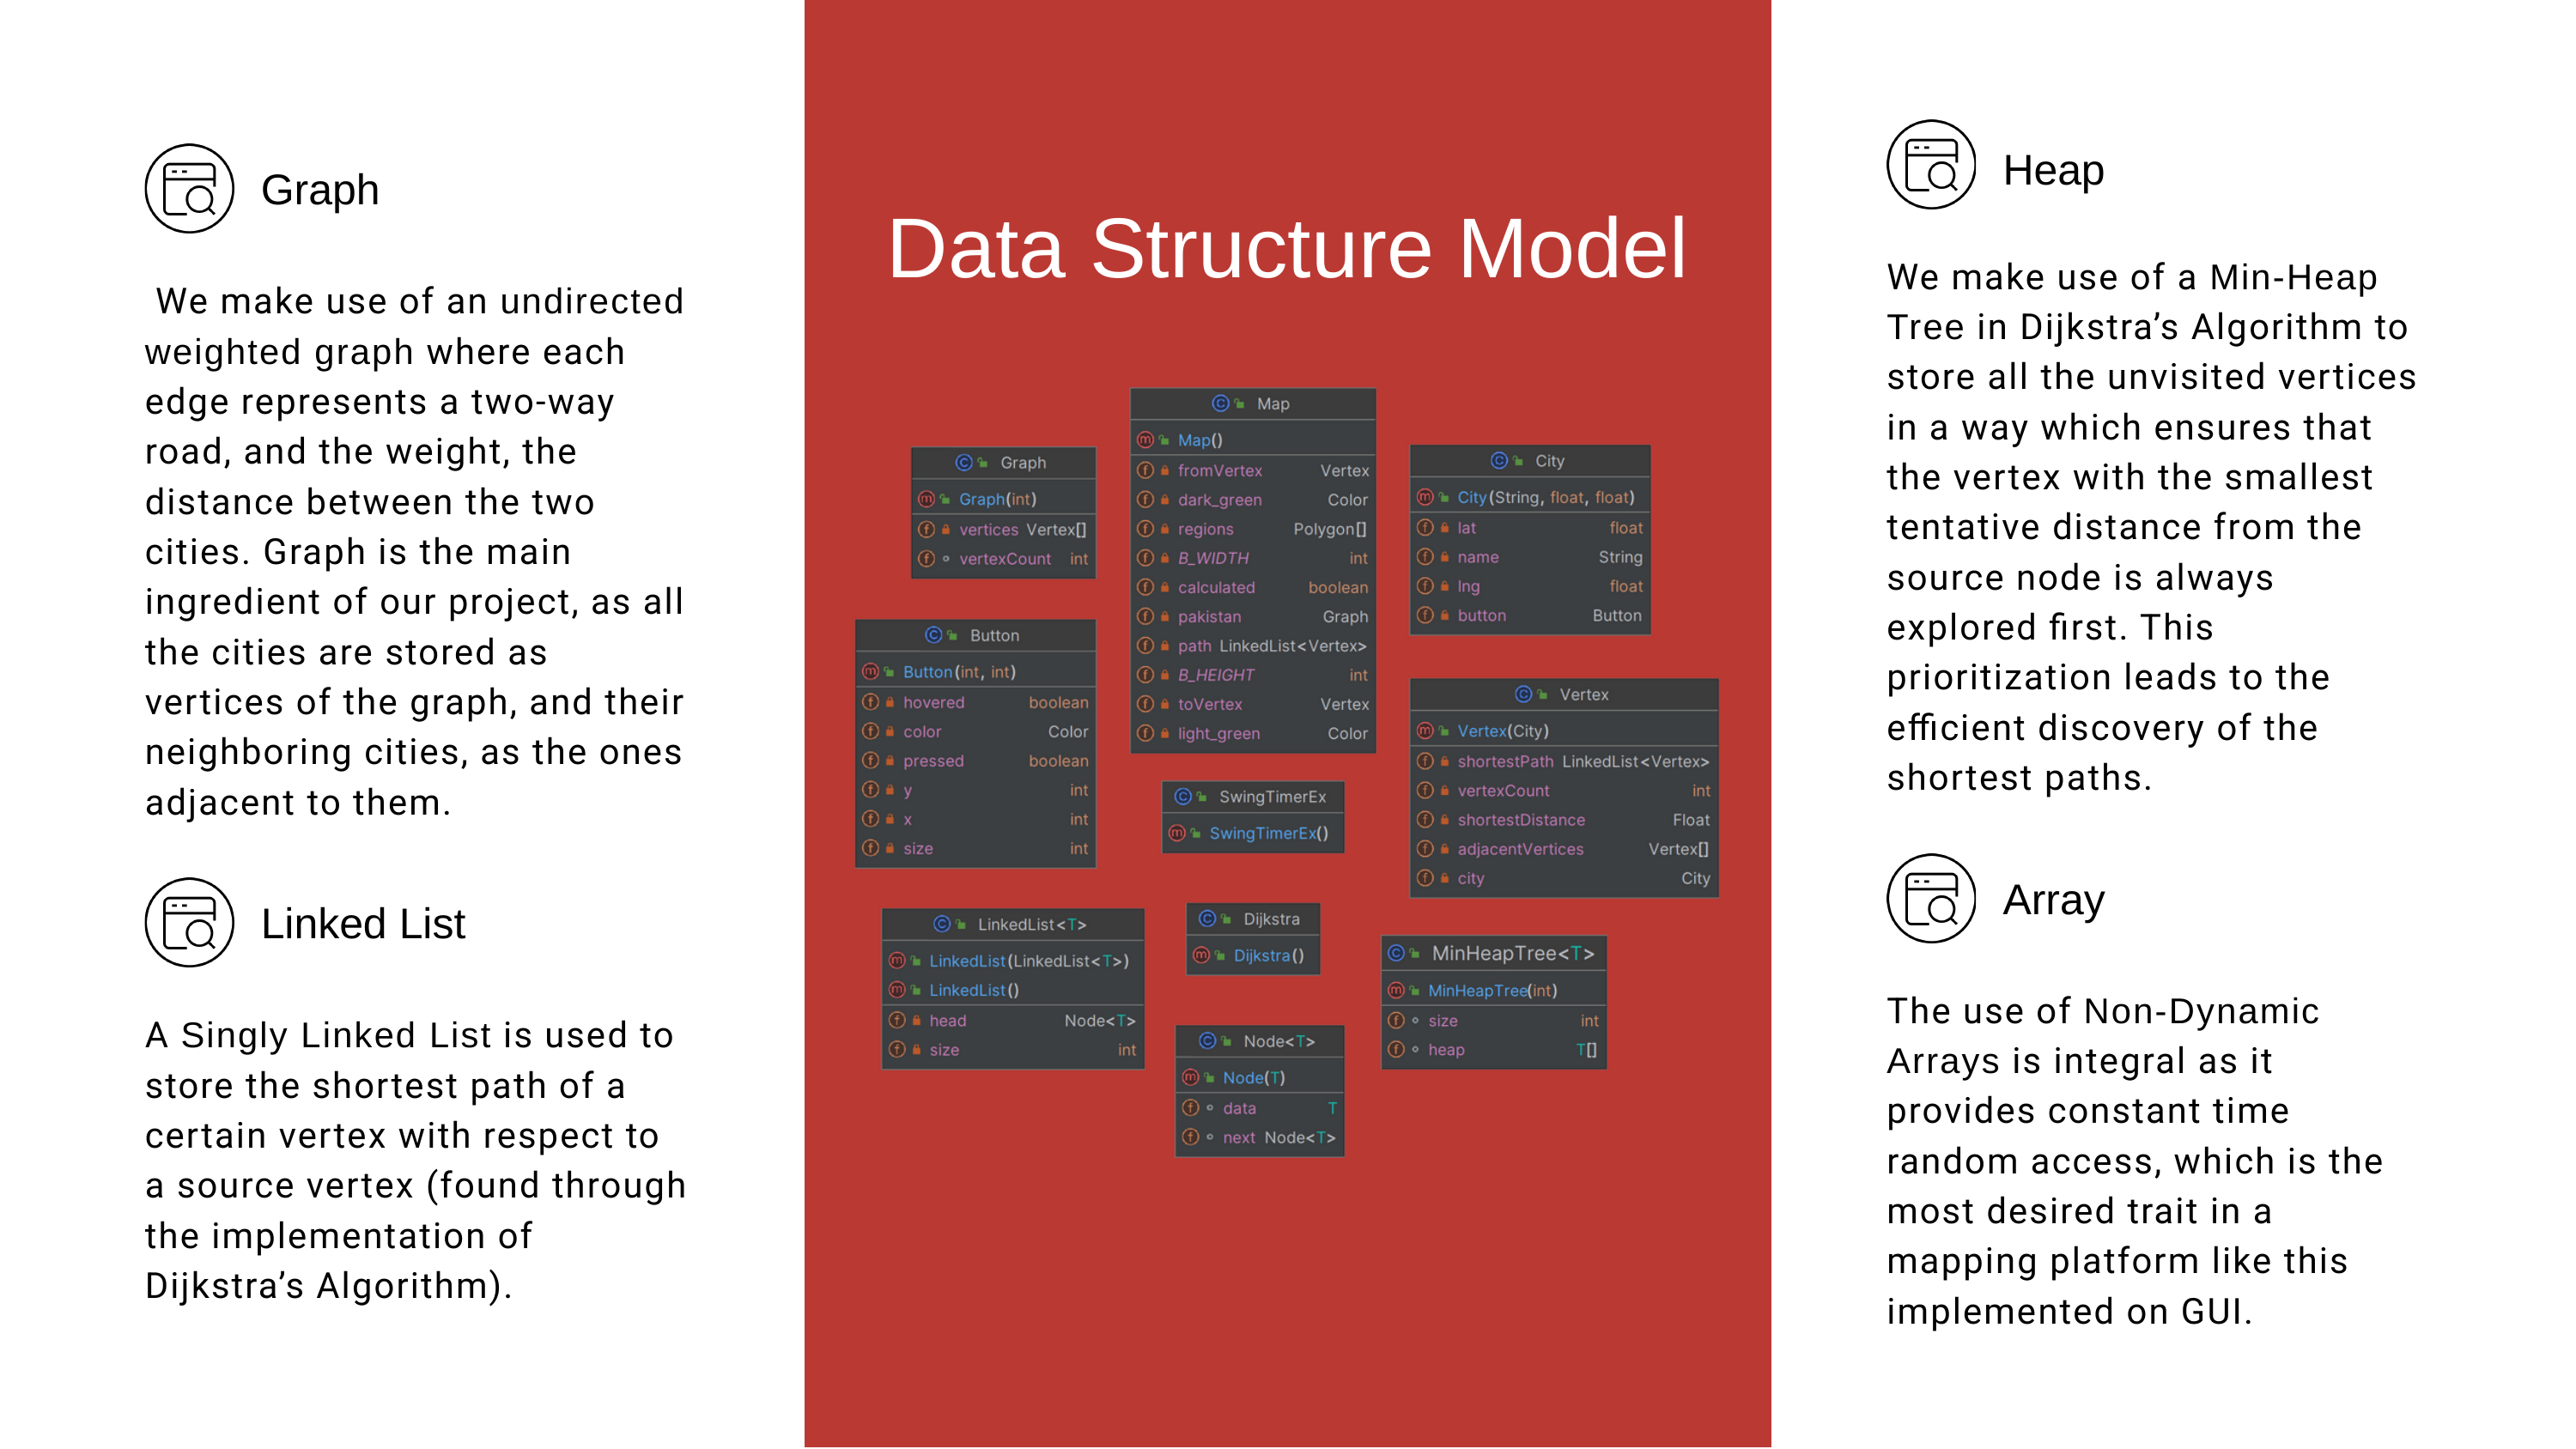

Data Structure Model

Heap

Graph
We make use of a Min-Heap Tree in Dijkstra’s Algorithm to store all the unvisited vertices in a way which ensures that the vertex with the smallest tentative distance from the source node is always explored first. This prioritization leads to the efficient discovery of the shortest paths.
 We make use of an undirected weighted graph where each edge represents a two-way road, and the weight, the distance between the two cities. Graph is the main ingredient of our project, as all the cities are stored as vertices of the graph, and their neighboring cities, as the ones adjacent to them.

Array

Linked List
The use of Non-Dynamic Arrays is integral as it provides constant time random access, which is the most desired trait in a mapping platform like this implemented on GUI.
A Singly Linked List is used to store the shortest path of a certain vertex with respect to a source vertex (found through the implementation of Dijkstra’s Algorithm).